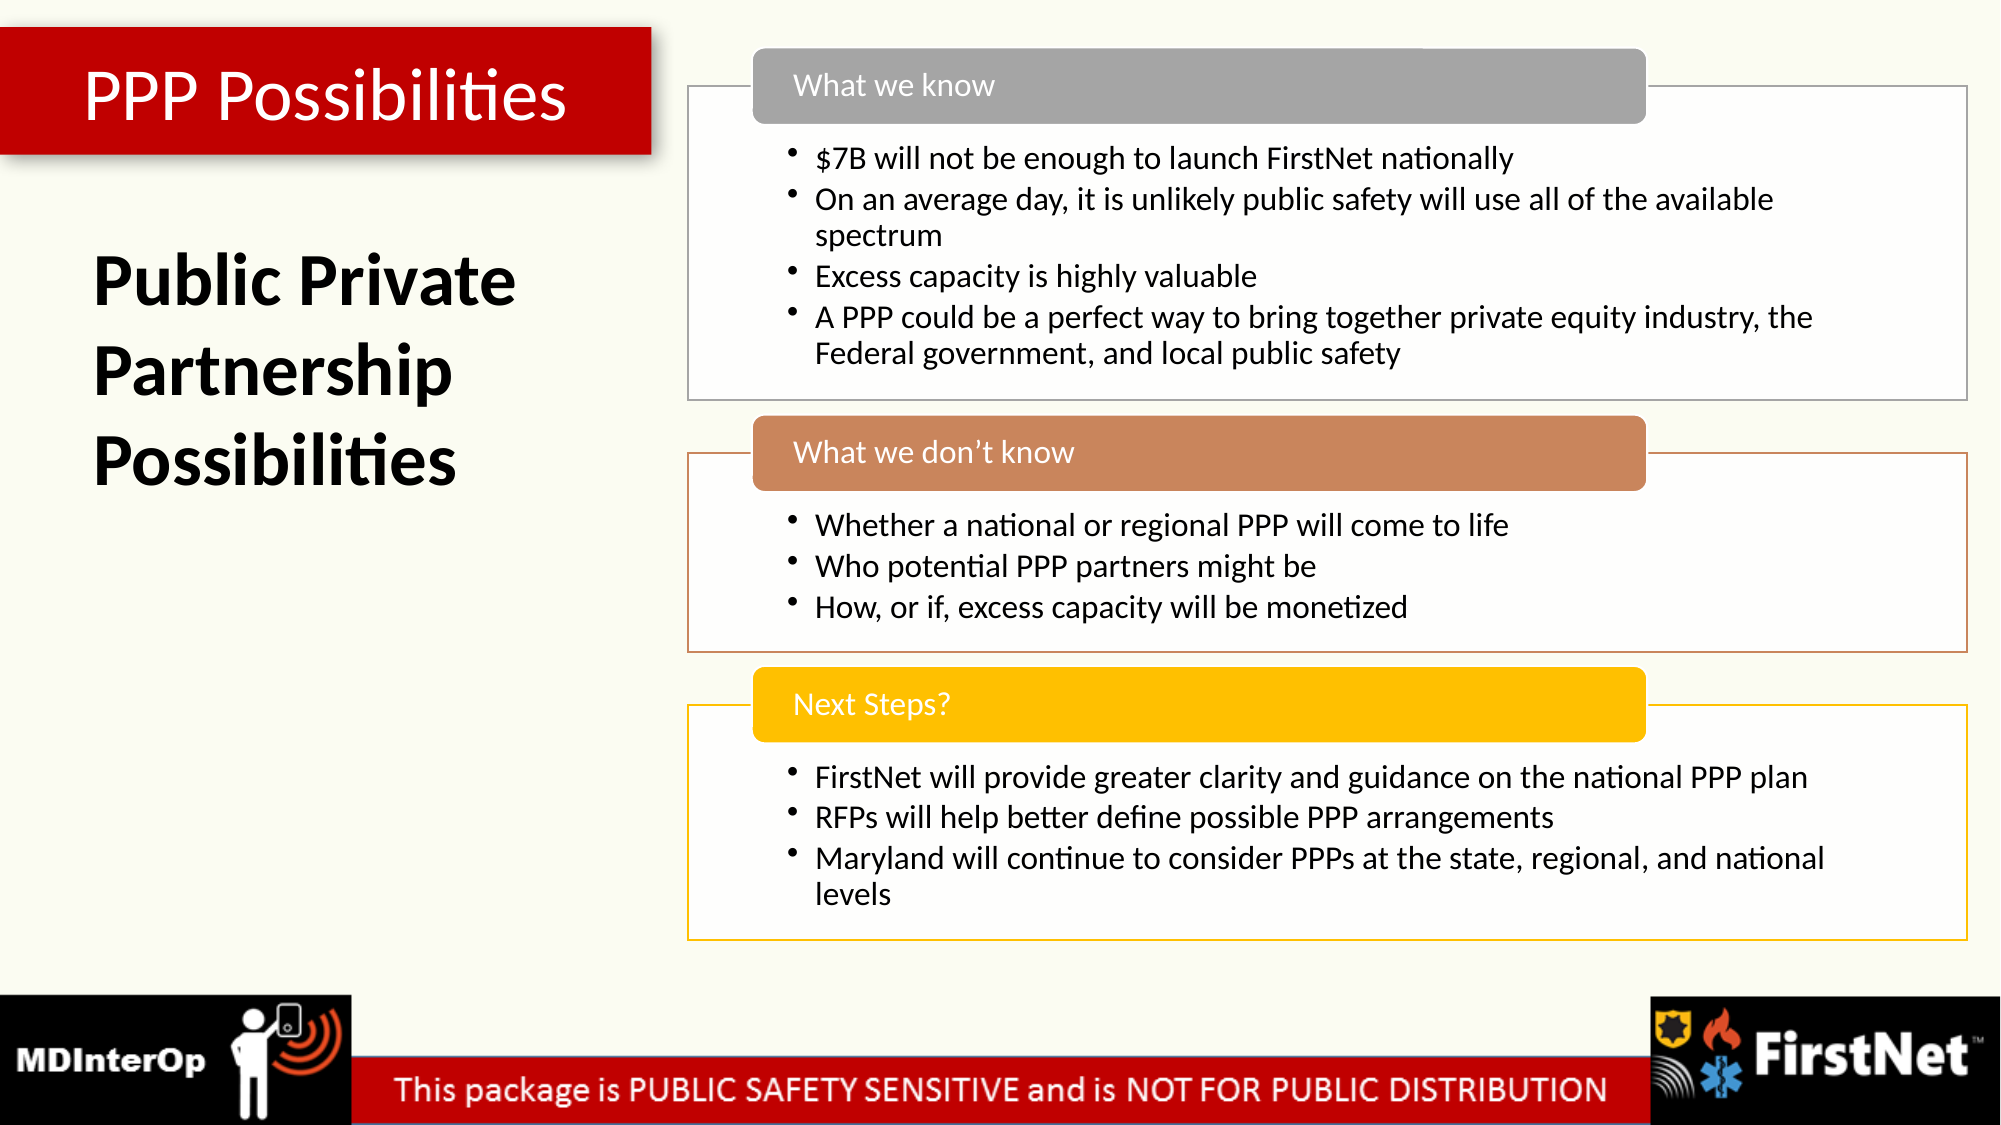

$7B will not be enough to launch FirstNet nationally
On an average day, it is unlikely public safety will use all of the available spectrum
Excess capacity is highly valuable
A PPP could be a perfect way to bring together private equity industry, the Federal government, and local public safety
What we know
Whether a national or regional PPP will come to life
Who potential PPP partners might be
How, or if, excess capacity will be monetized
What we don’t know
FirstNet will provide greater clarity and guidance on the national PPP plan
RFPs will help better define possible PPP arrangements
Maryland will continue to consider PPPs at the state, regional, and national levels
Next Steps?
PPP Possibilities
Public Private Partnership Possibilities